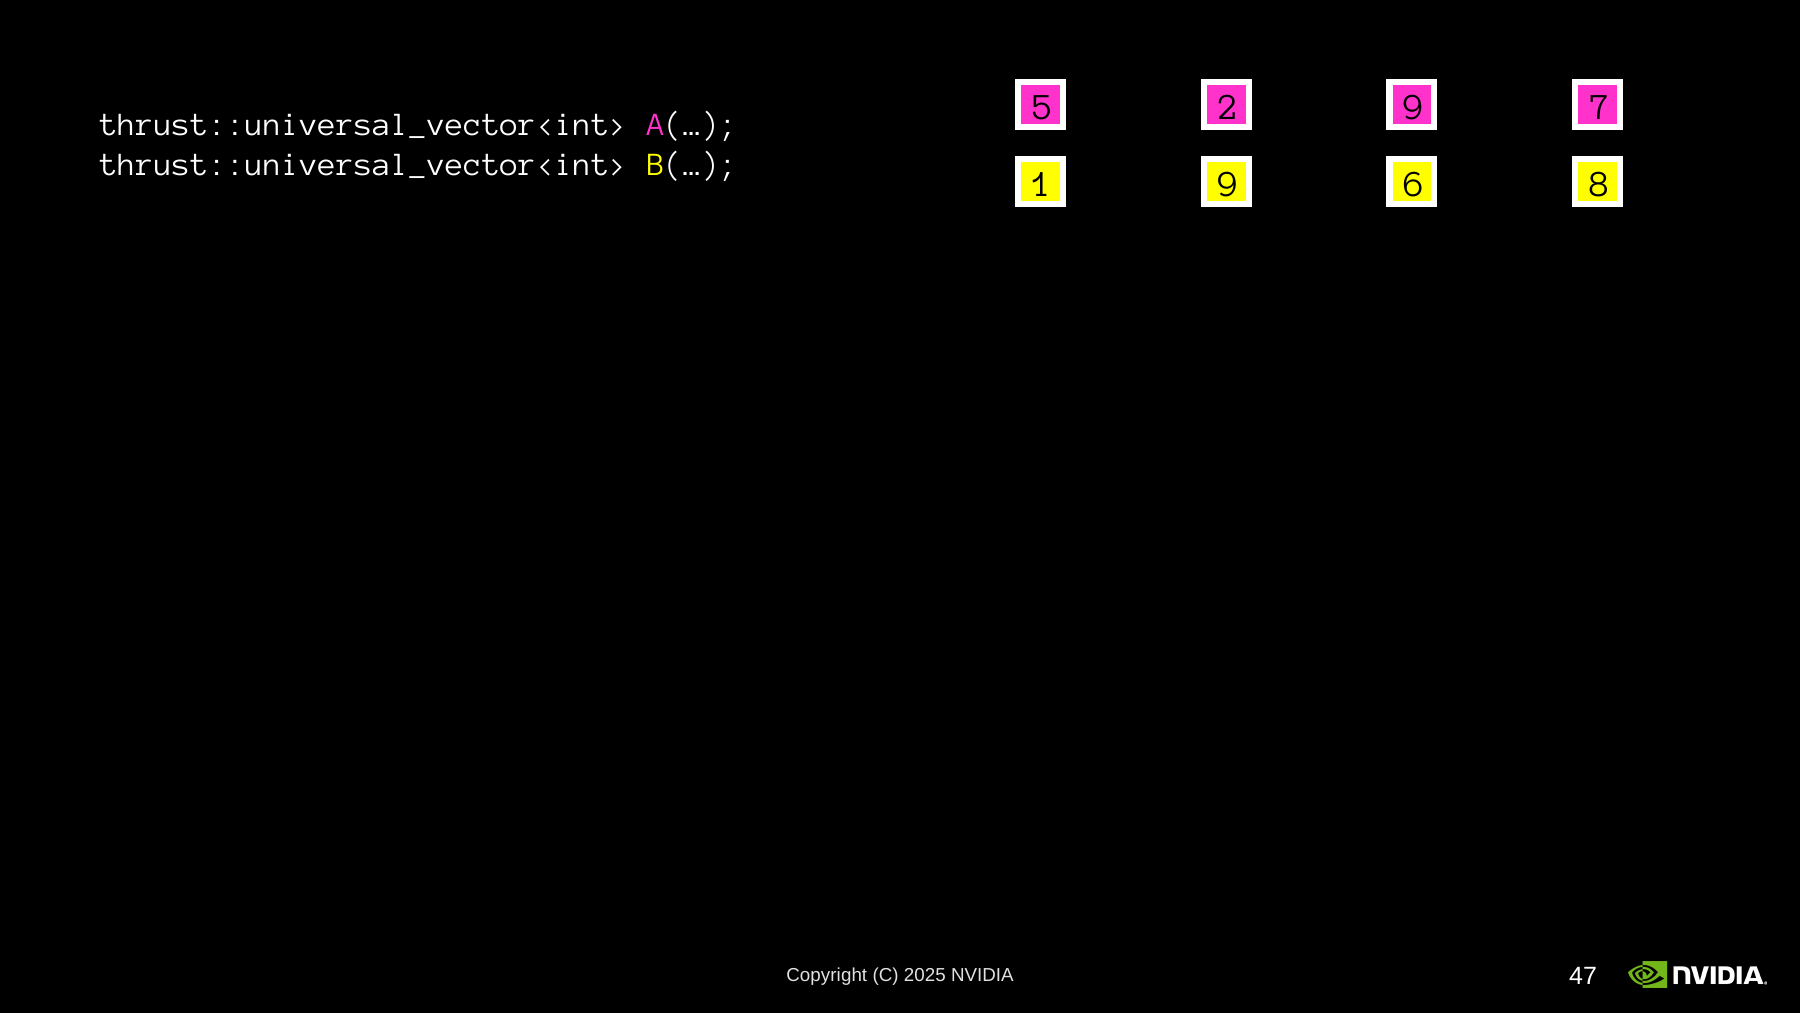

5
2
9
7
1
9
6
8
thrust::universal_vector<int> A(…);
thrust::universal_vector<int> B(…);
Copyright (C) 2025 NVIDIA
47